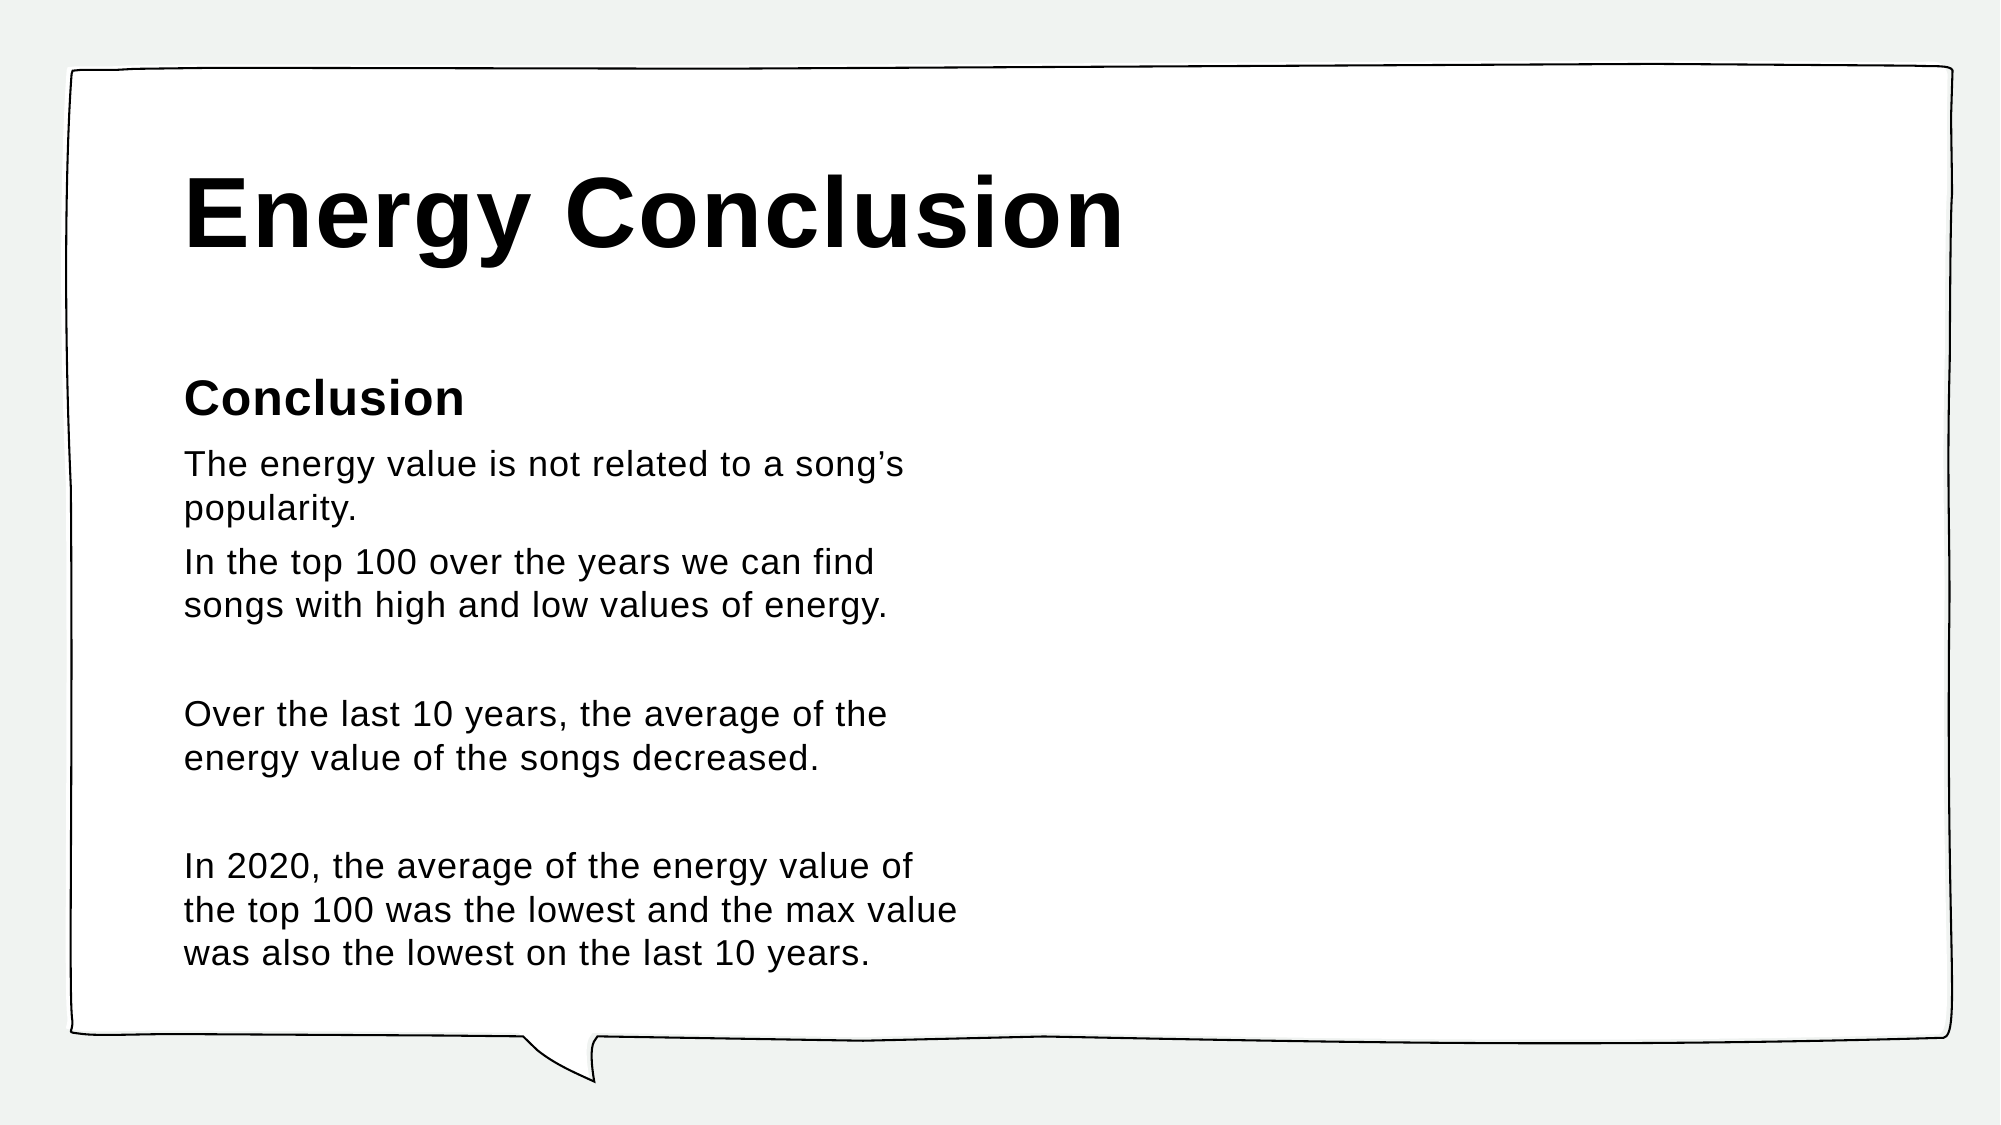

# Energy Conclusion
Conclusion

The energy value is not related to a song’s popularity.
In the top 100 over the years we can find songs with high and low values of energy.

Over the last 10 years, the average of the energy value of the songs decreased.

In 2020, the average of the energy value of the top 100 was the lowest and the max value was also the lowest on the last 10 years.